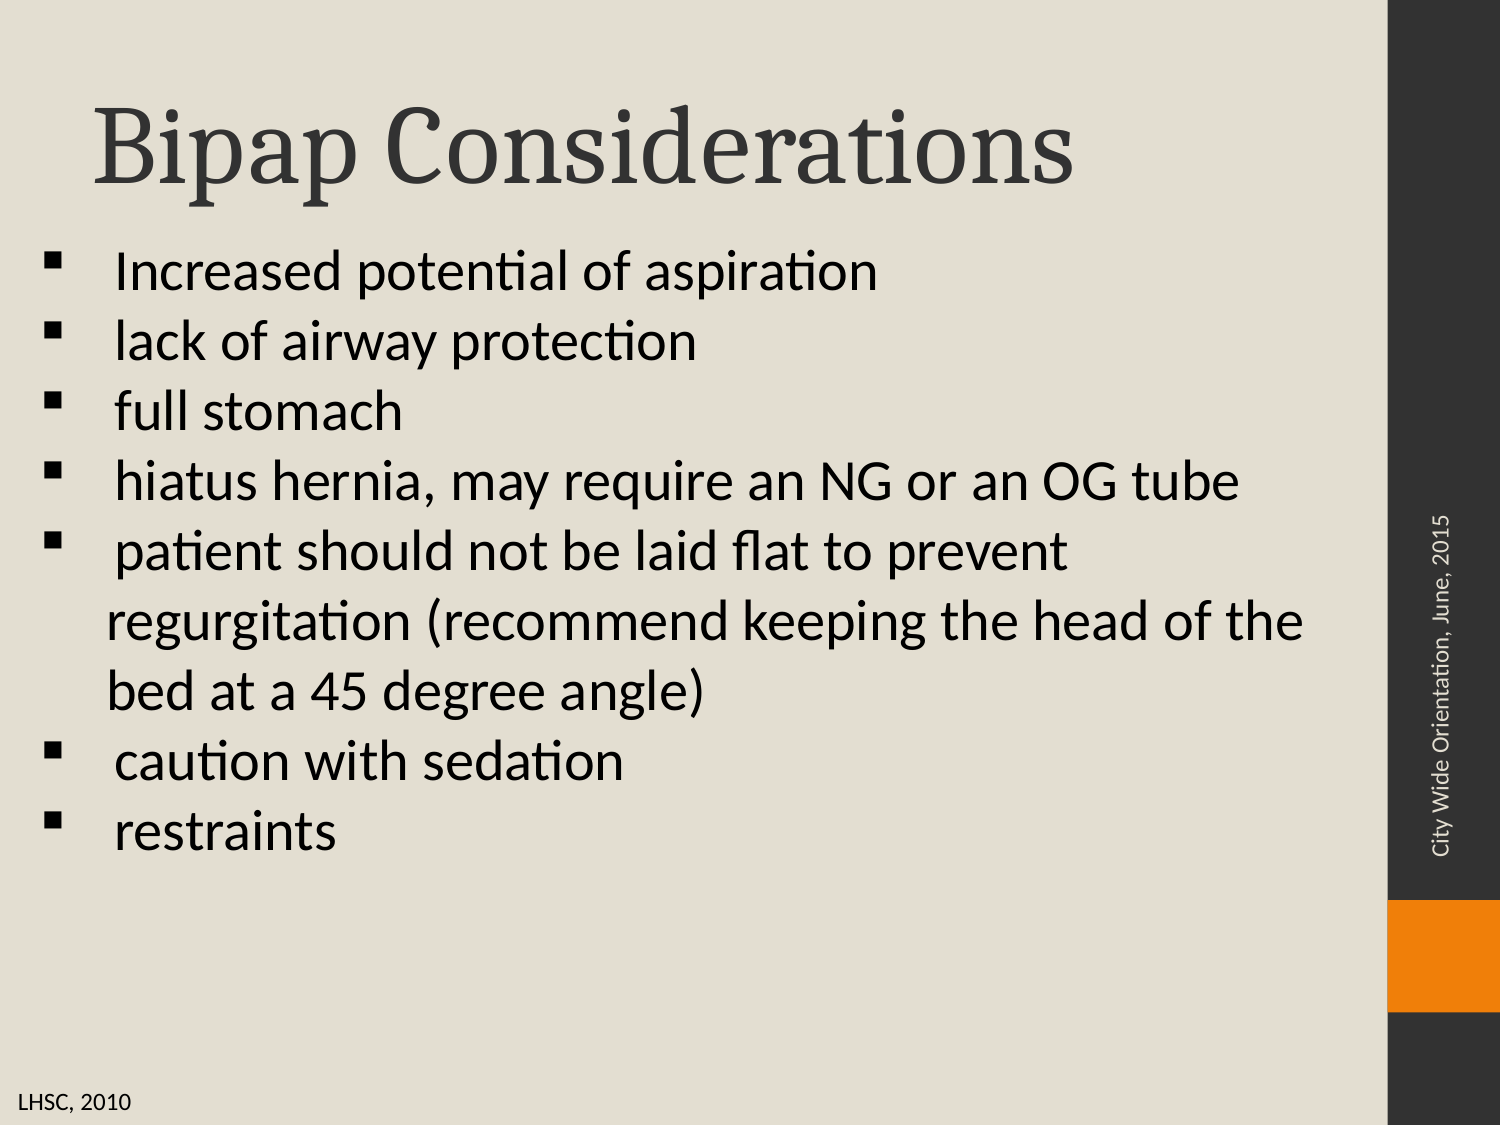

# Bipap Considerations
Increased potential of aspiration
lack of airway protection
full stomach
hiatus hernia, may require an NG or an OG tube
patient should not be laid flat to prevent
     regurgitation (recommend keeping the head of the
     bed at a 45 degree angle)
caution with sedation
restraints
City Wide Orientation, June, 2015
LHSC, 2010